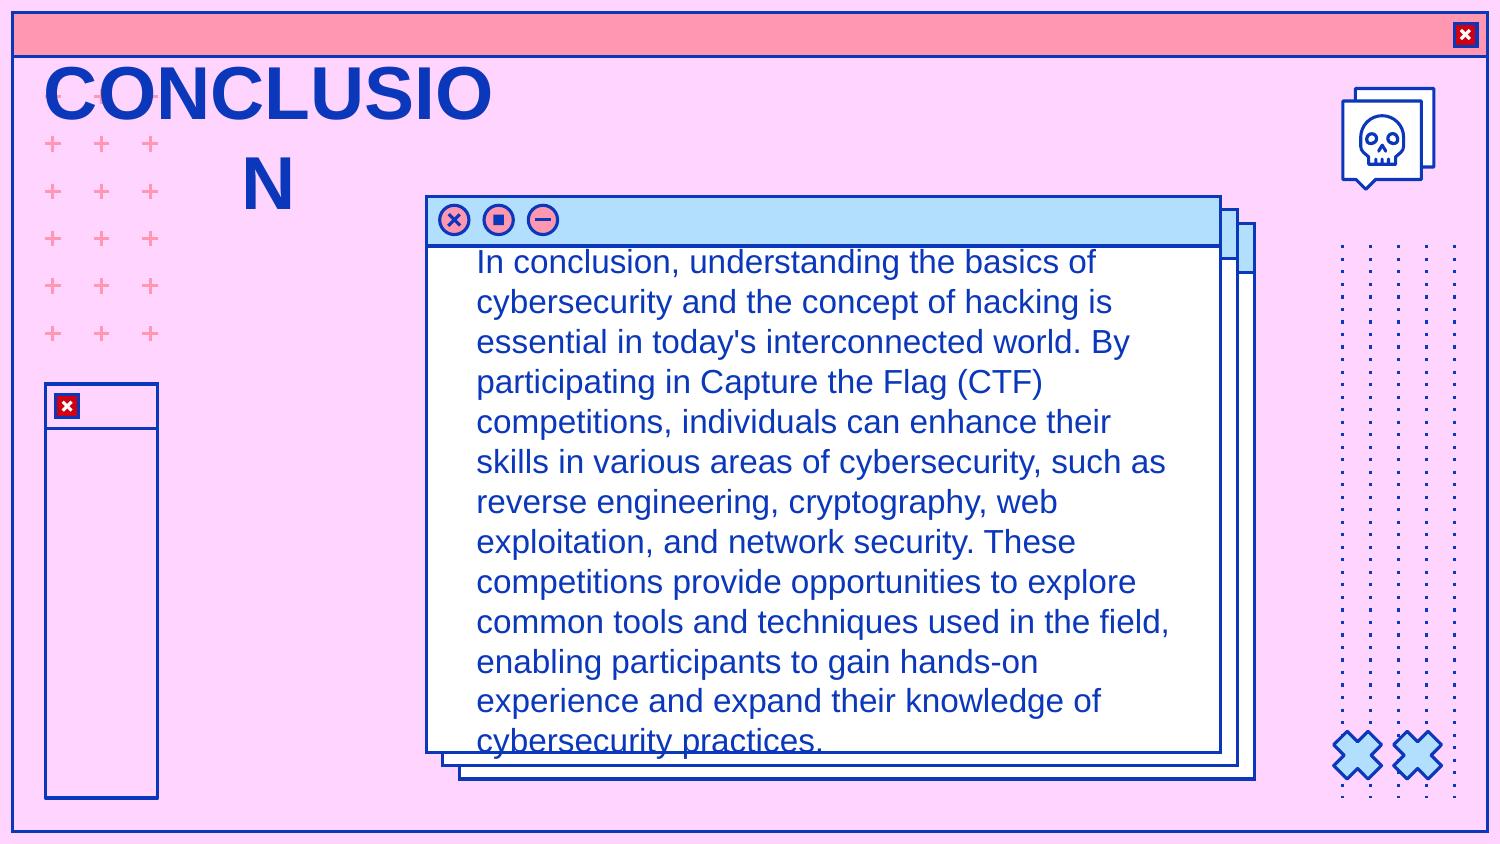

# CONCLUSION

In conclusion, understanding the basics of cybersecurity and the concept of hacking is essential in today's interconnected world. By participating in Capture the Flag (CTF) competitions, individuals can enhance their skills in various areas of cybersecurity, such as reverse engineering, cryptography, web exploitation, and network security. These competitions provide opportunities to explore common tools and techniques used in the field, enabling participants to gain hands-on experience and expand their knowledge of cybersecurity practices.